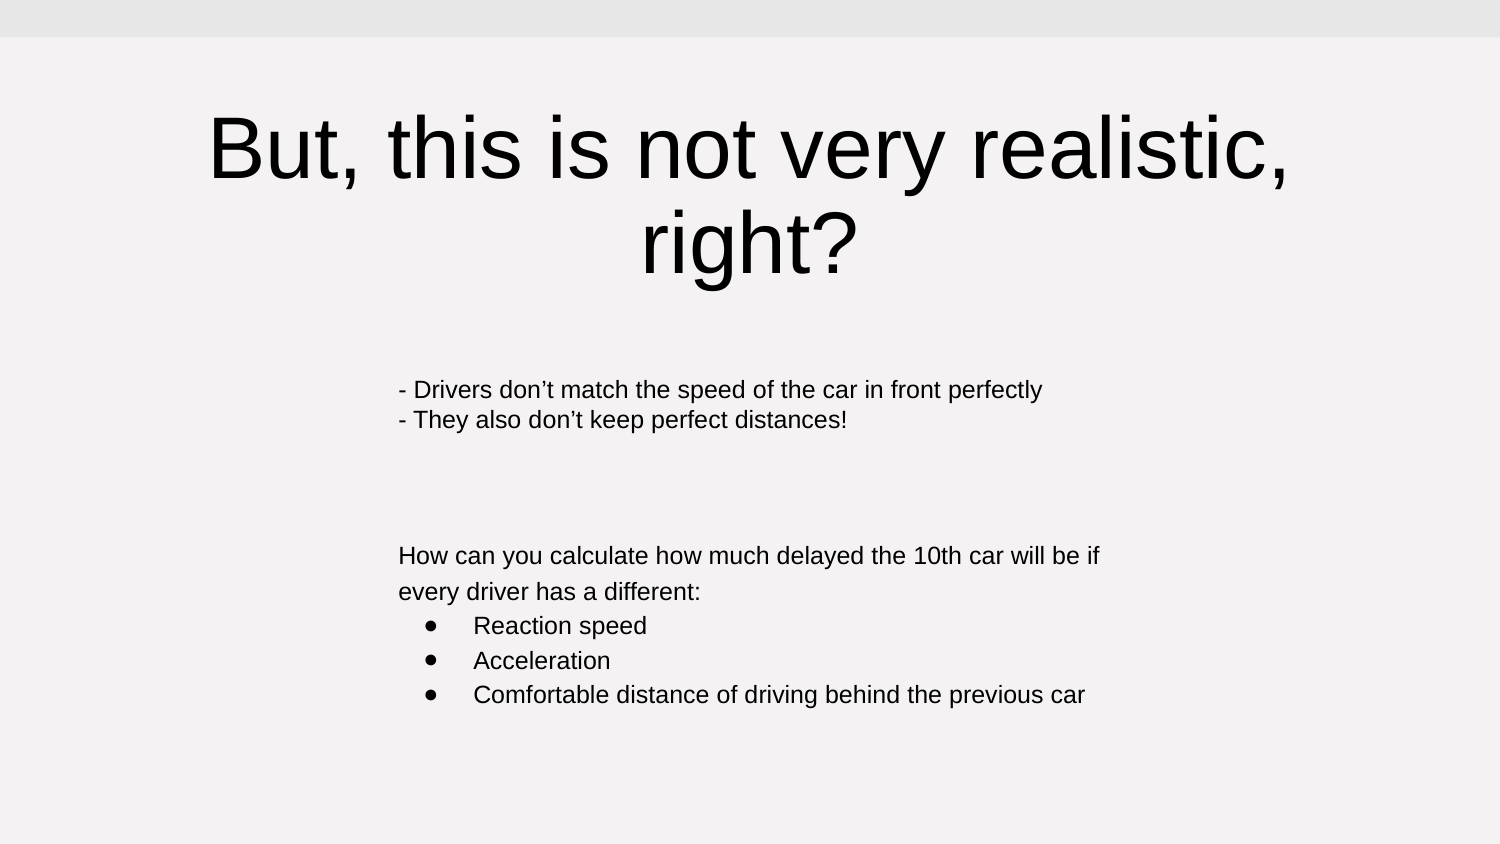

# But, this is not very realistic, right?
- Drivers don’t match the speed of the car in front perfectly
- They also don’t keep perfect distances!

How can you calculate how much delayed the 10th car will be if
every driver has a different:
Reaction speed
Acceleration
Comfortable distance of driving behind the previous car